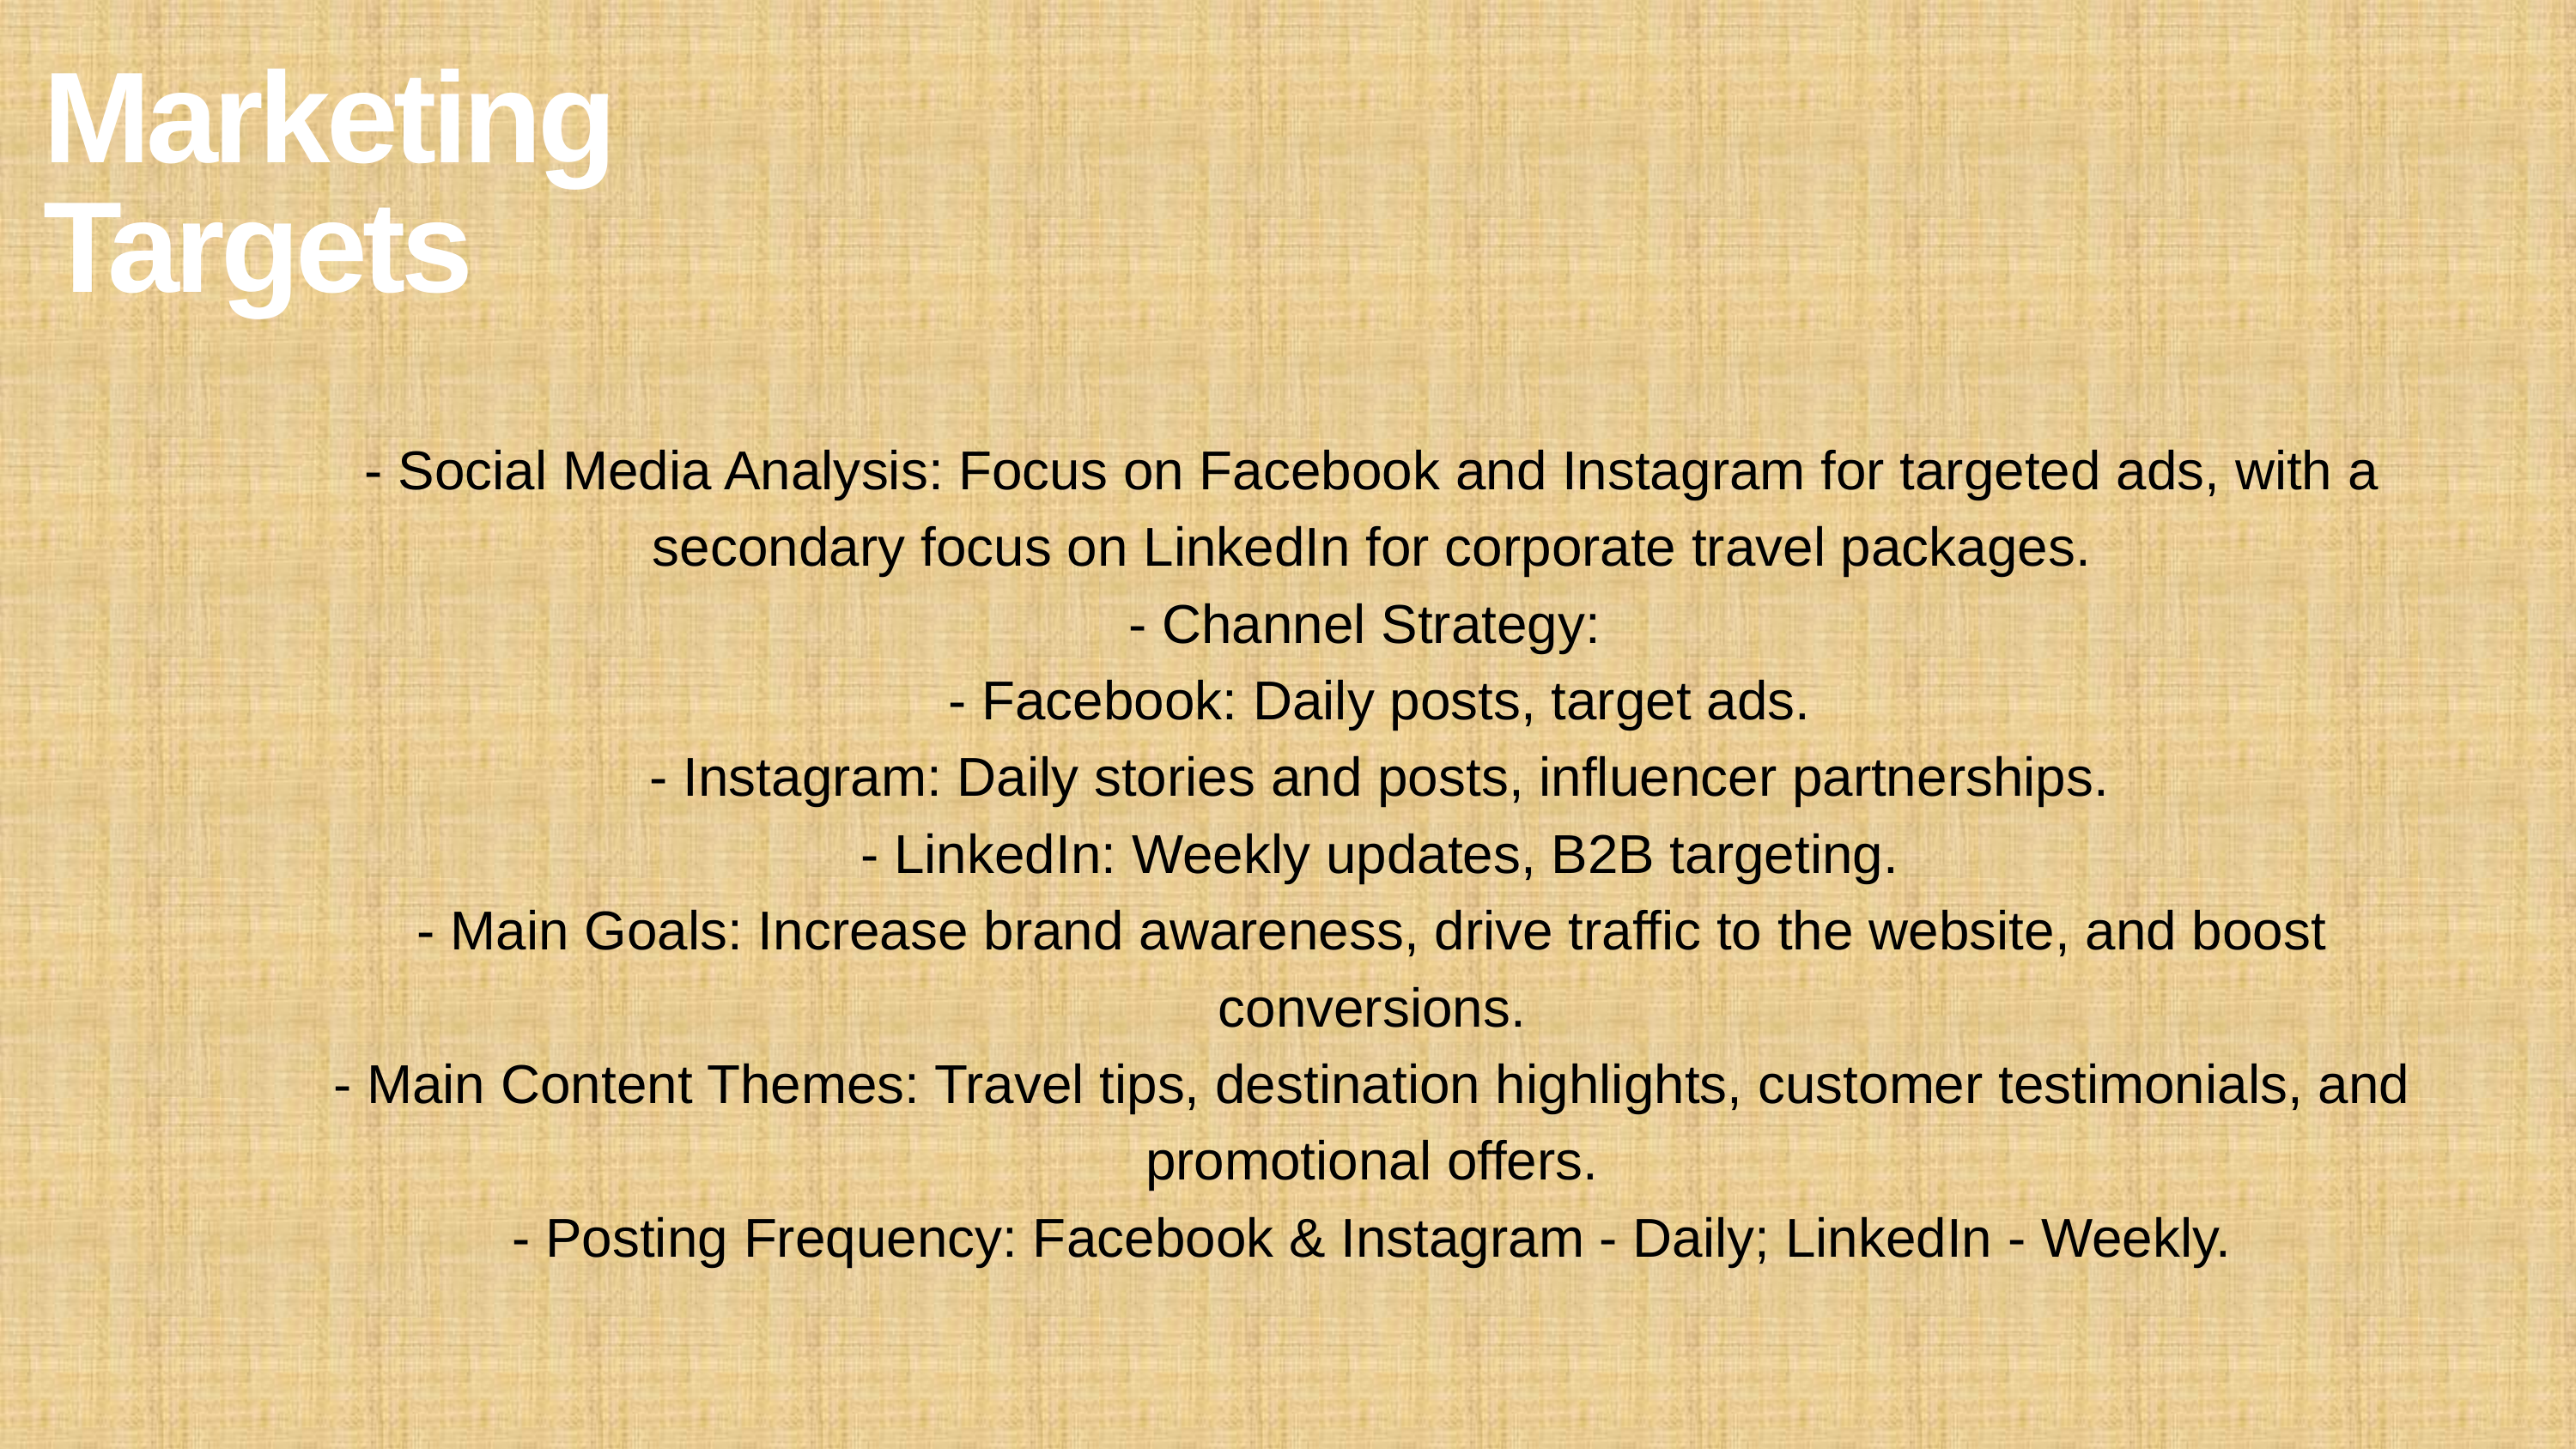

Marketing
Targets
- Social Media Analysis: Focus on Facebook and Instagram for targeted ads, with a secondary focus on LinkedIn for corporate travel packages.
- Channel Strategy:
 - Facebook: Daily posts, target ads.
 - Instagram: Daily stories and posts, influencer partnerships.
 - LinkedIn: Weekly updates, B2B targeting.
- Main Goals: Increase brand awareness, drive traffic to the website, and boost conversions.
- Main Content Themes: Travel tips, destination highlights, customer testimonials, and promotional offers.
- Posting Frequency: Facebook & Instagram - Daily; LinkedIn - Weekly.